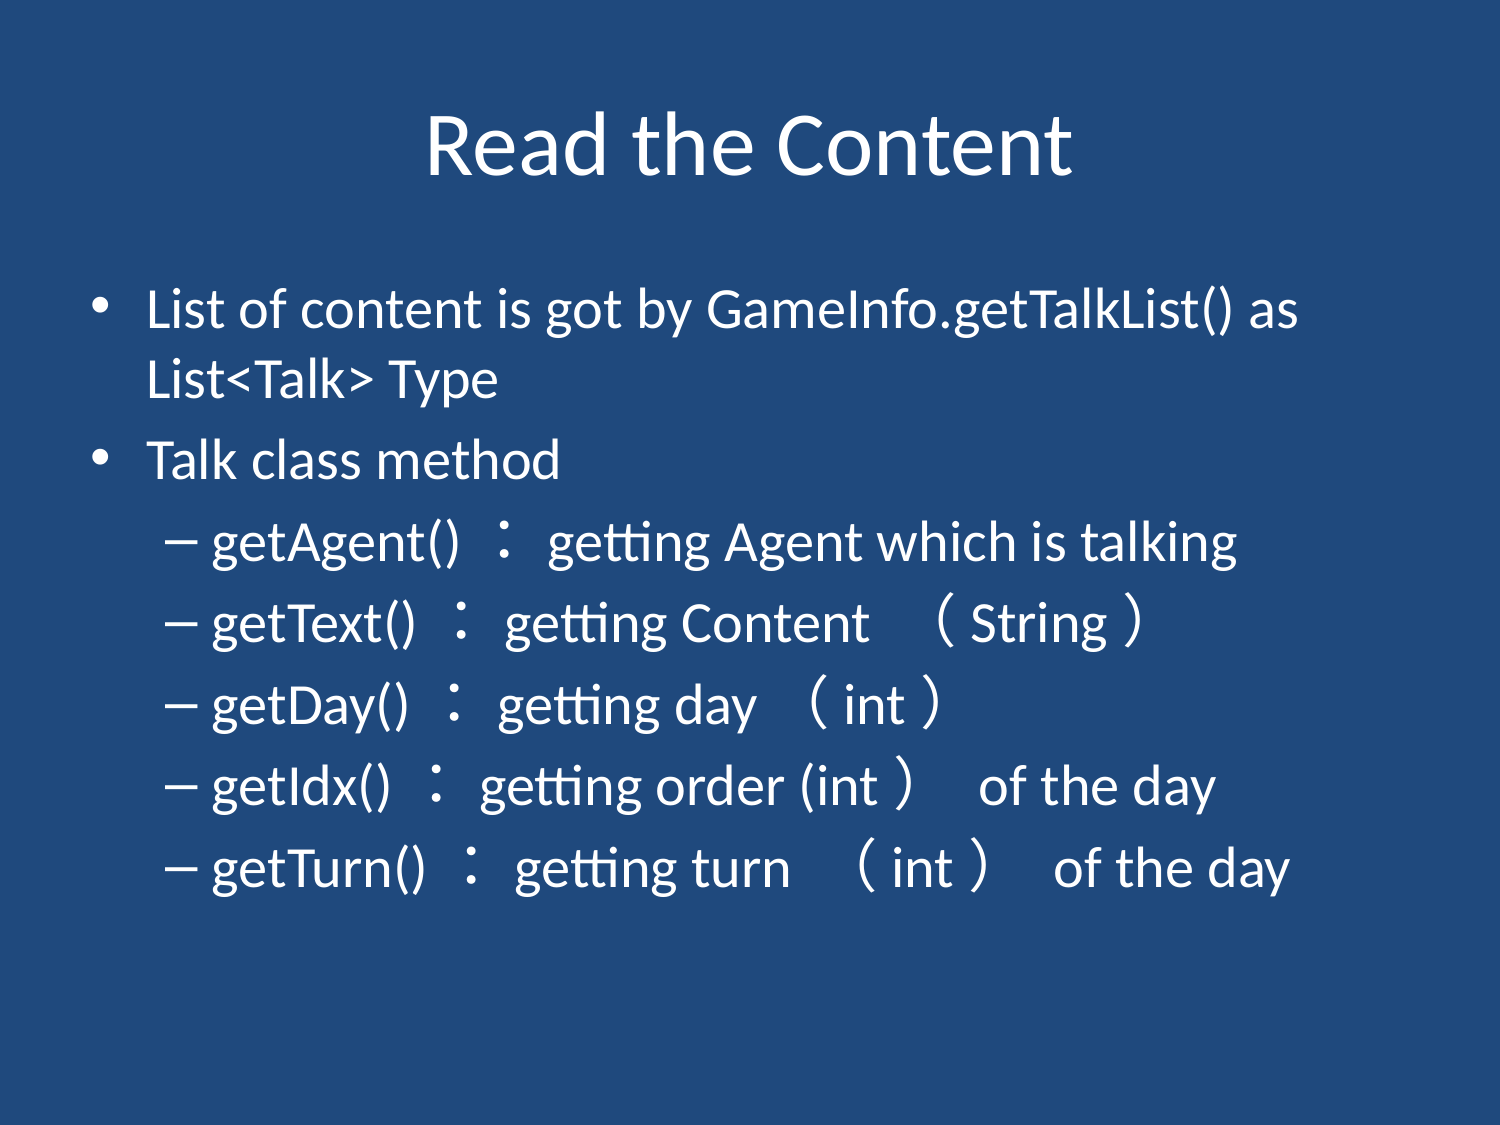

# Read the Content
List of content is got by GameInfo.getTalkList() as List<Talk> Type
Talk class method
getAgent()：getting Agent which is talking
getText()：getting Content （String）
getDay()：getting day（int）
getIdx()：getting order (int） of the day
getTurn()：getting turn （int） of the day